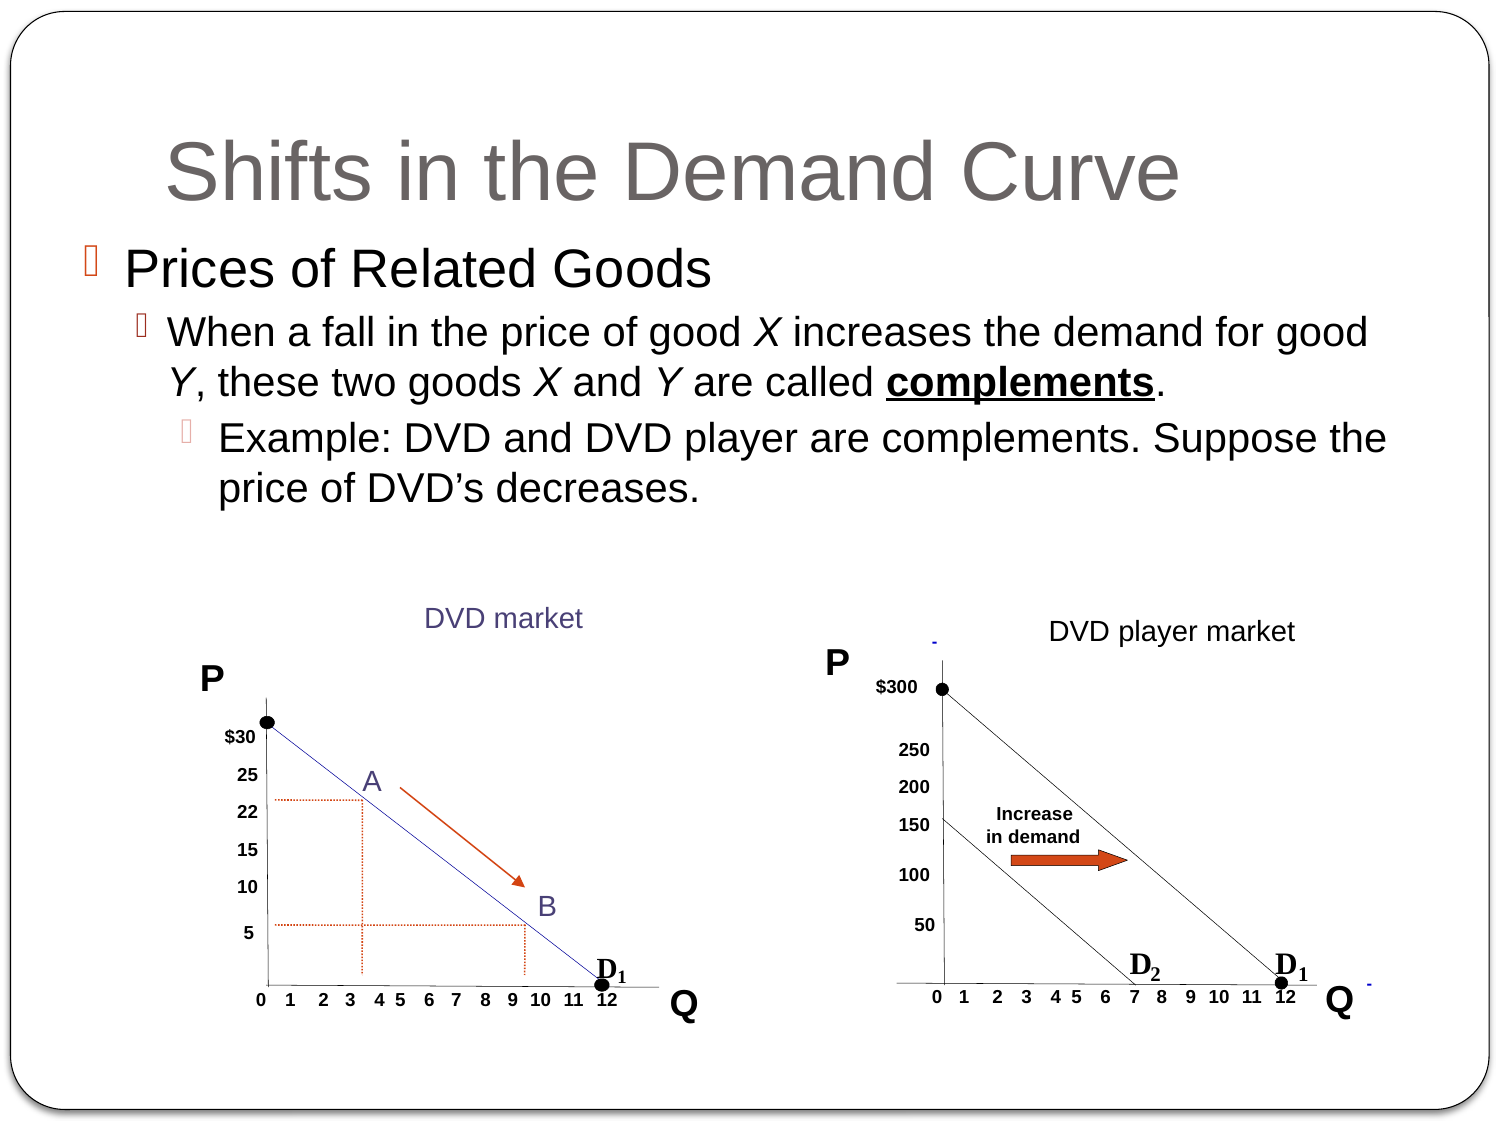

# Shifts in the Demand Curve
Prices of Related Goods
When a fall in the price of good X increases the demand for good Y, these two goods X and Y are called complements.
Example: DVD and DVD player are complements. Suppose the price of DVD’s decreases.
DVD market
P

$30
25
22
15
10
      5
D
1

 Q

0
1
2
3
4
5
6
7
8
9
10
11
12
DVD player market
-

$300

250
200
Increase
150

in demand

100
   50
D
D
2
1
-

0
1
2
3
4
5
6
7
8
9
10
11
12
P
A

B

Q